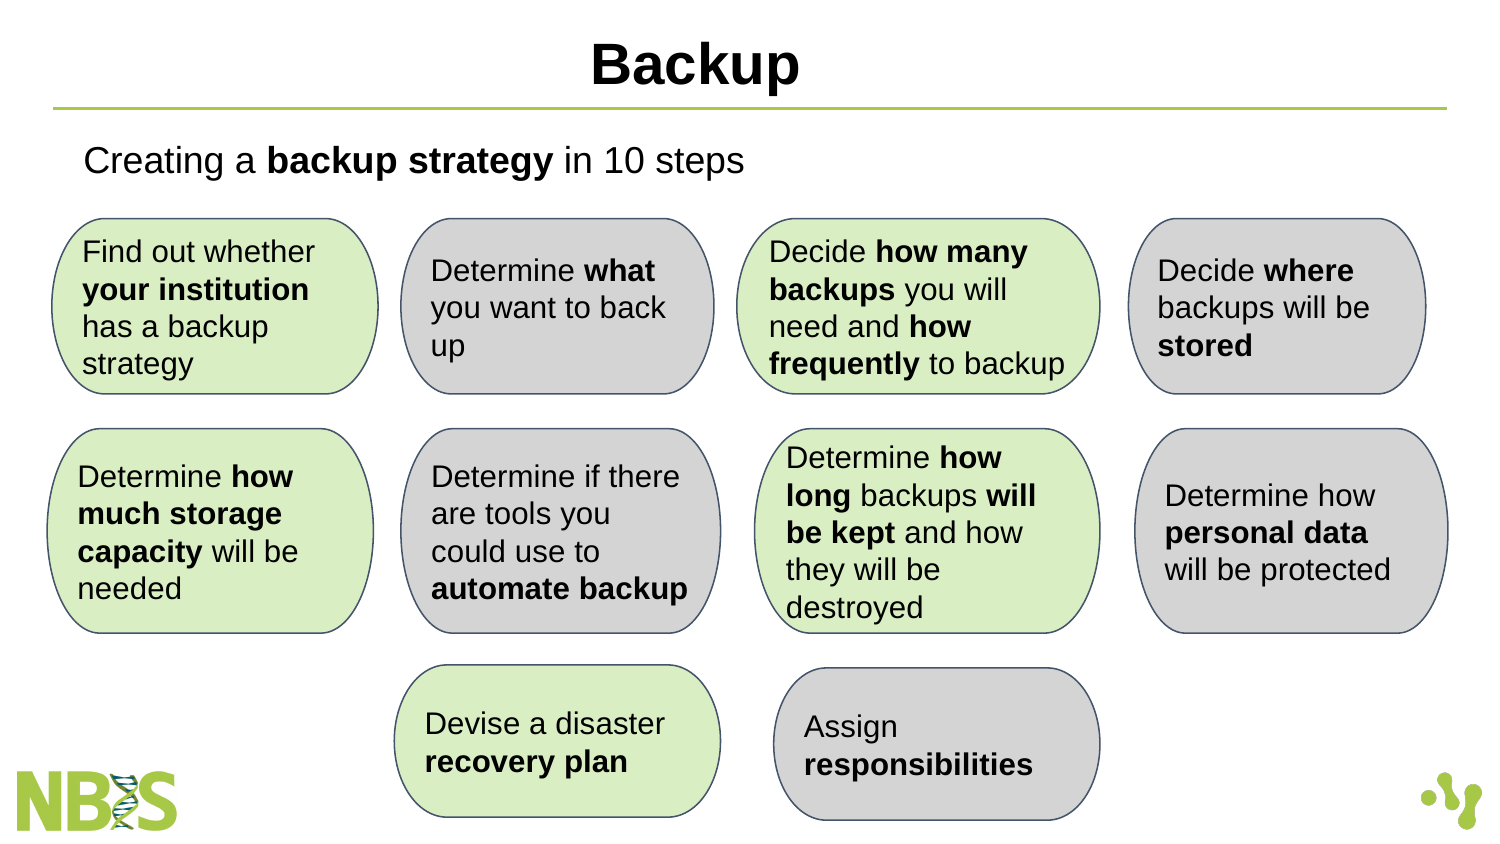

Backup
Creating a backup strategy in 10 steps
Find out whether your institution has a backup strategy
Determine what you want to back up
Decide how many backups you will need and how frequently to backup
Decide where backups will be stored
Determine how much storage capacity will be needed
Determine if there are tools you could use to automate backup
Determine how long backups will be kept and how they will be destroyed
Determine how personal data will be protected
Devise a disaster recovery plan
Assign responsibilities